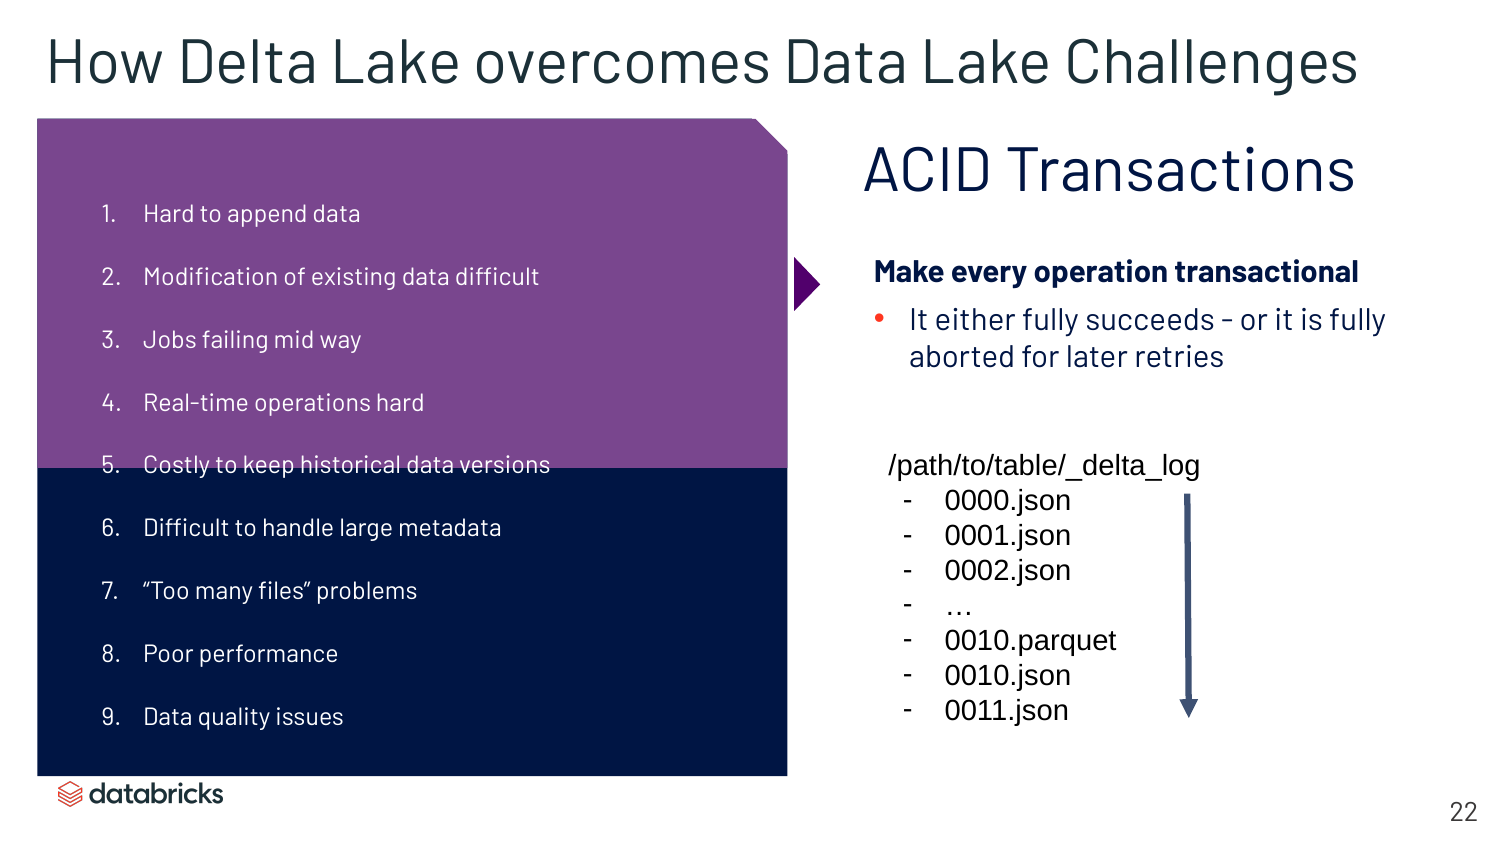

How Delta Lake overcomes Data Lake Challenges
ACID Transactions

Hard to append data
Modification of existing data difficult
Jobs failing mid way
Real-time operations hard
Costly to keep historical data versions
Difficult to handle large metadata
“Too many files” problems
Poor performance
Data quality issues
Make every operation transactional
It either fully succeeds - or it is fully aborted for later retries

/path/to/table/_delta_log
0000.json
0001.json
0002.json
…
0010.parquet
0010.json
0011.json
22